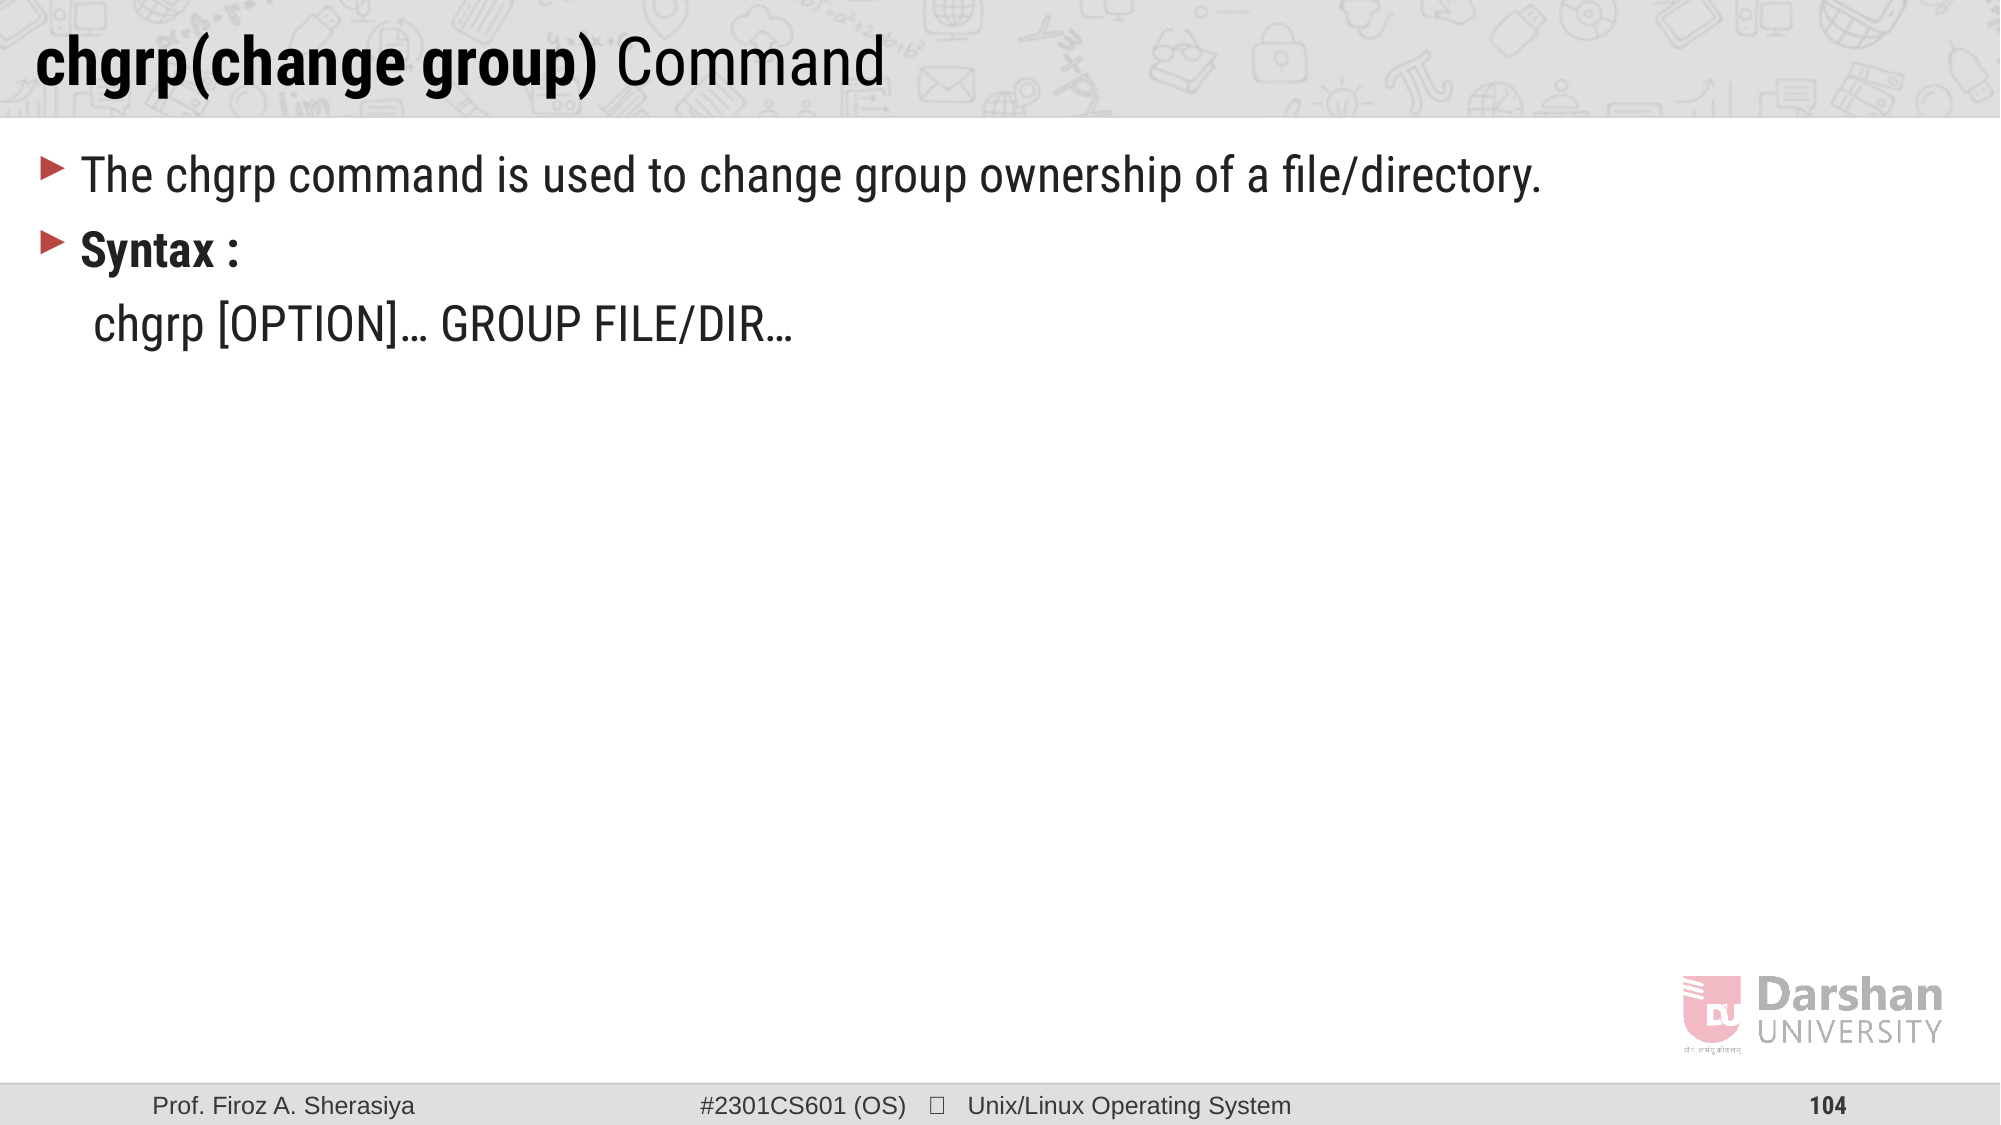

# chgrp(change group) Command
The chgrp command is used to change group ownership of a file/directory.
Syntax :
     chgrp [OPTION]… GROUP FILE/DIR…